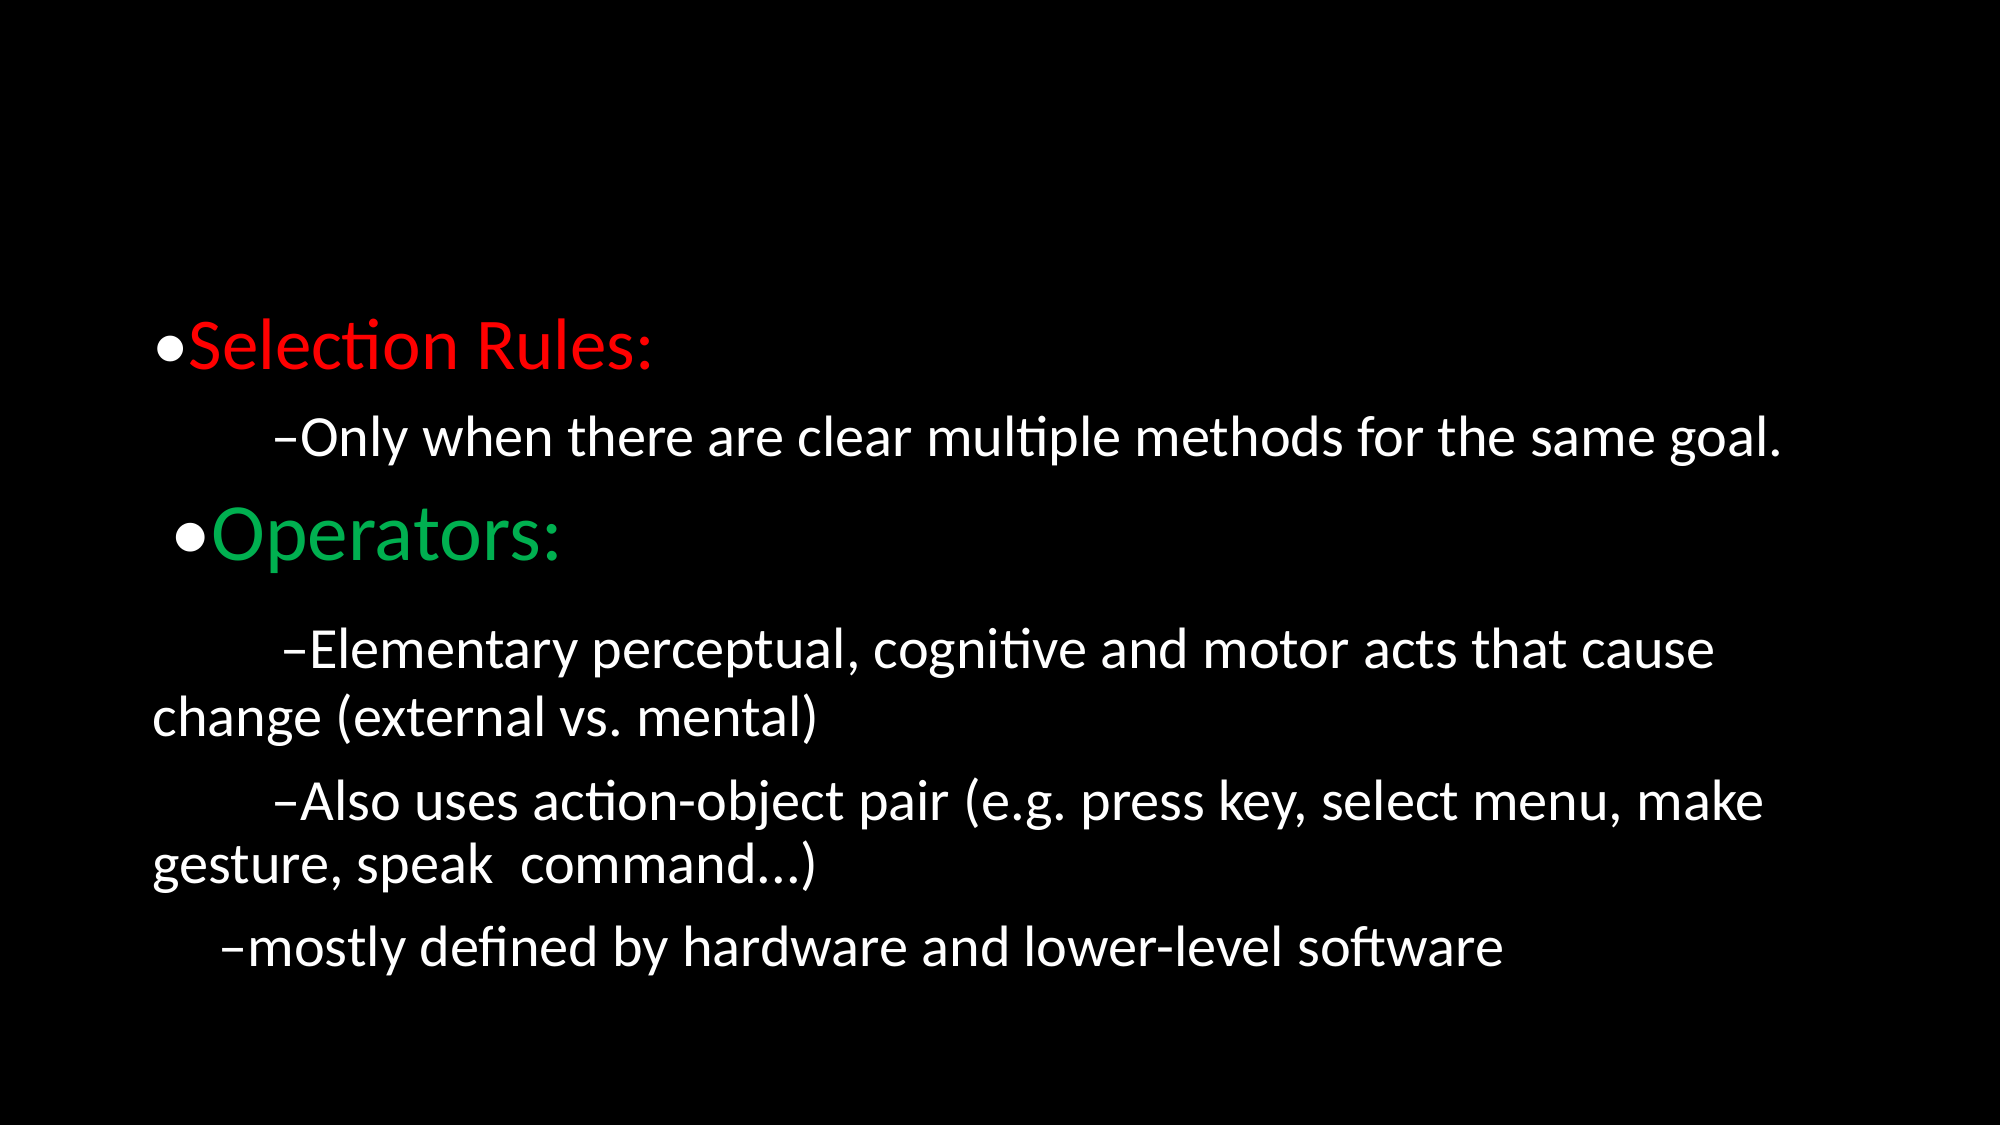

#
•Selection Rules:
         –Only when there are clear multiple methods for the same goal.
 •Operators:
       –Elementary perceptual, cognitive and motor acts that cause change (external vs. mental)
         –Also uses action-object pair (e.g. press key, select menu, make gesture, speak  command...)
     –mostly defined by hardware and lower-level software